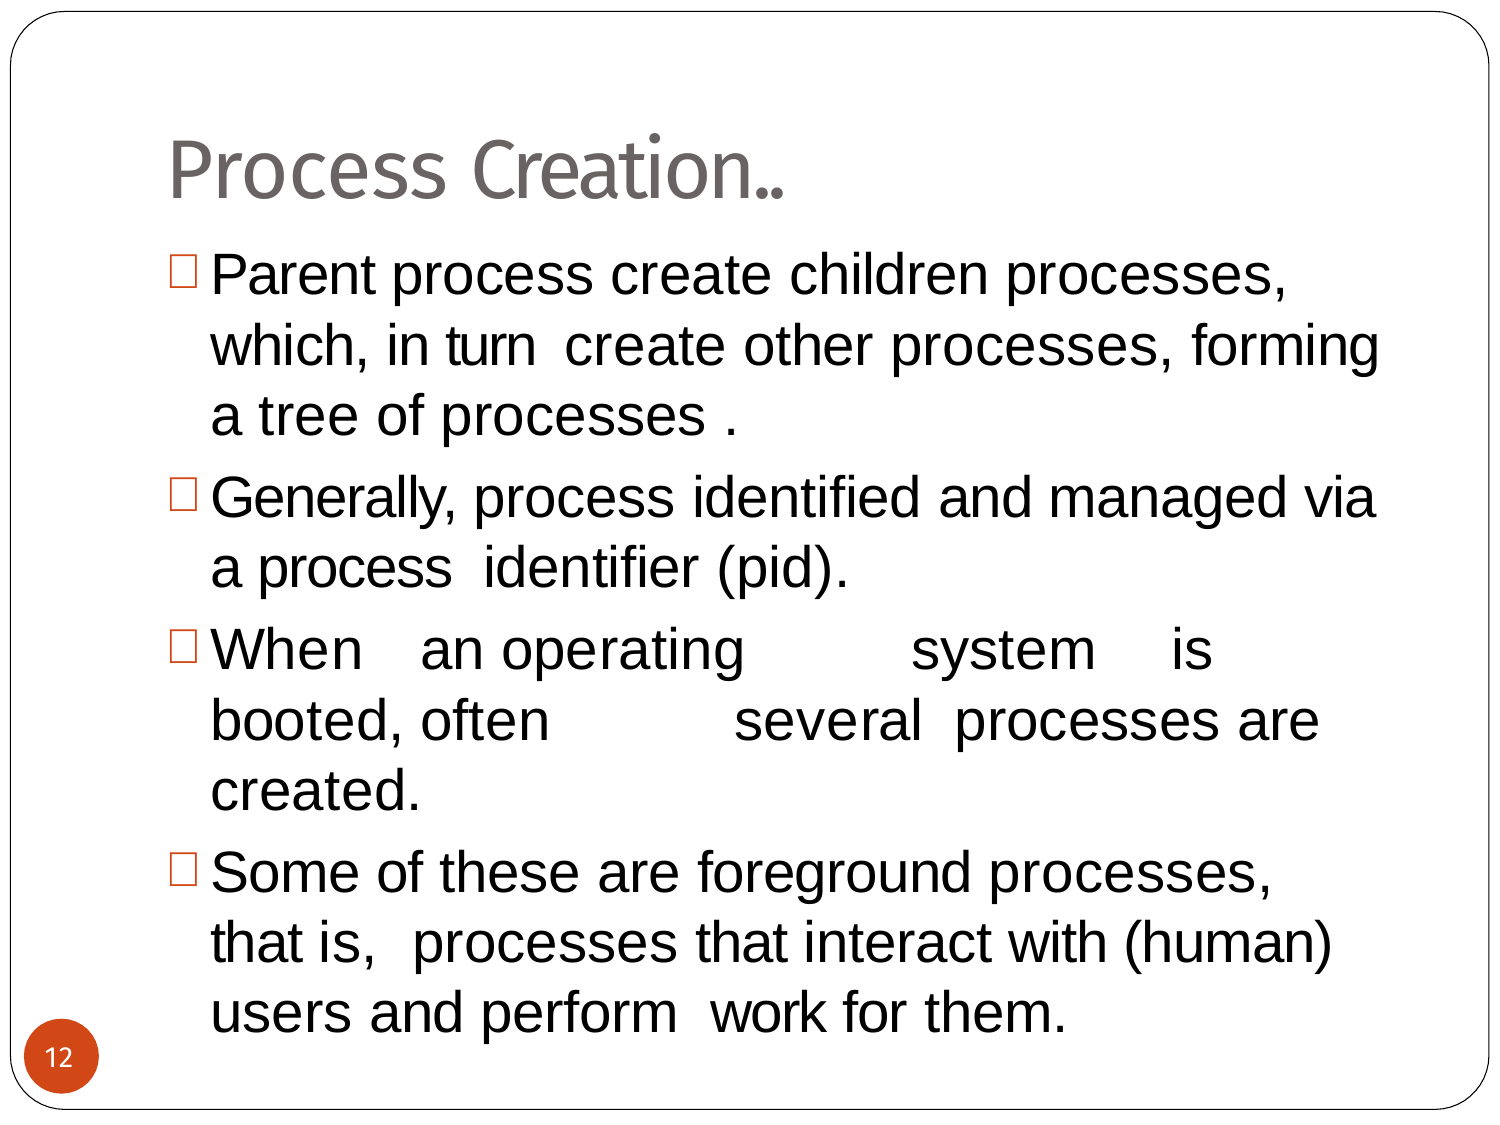

# Process Creation..
Parent process create children processes, which, in turn  create other processes, forming a tree of processes .
Generally, process identified and managed via a process  identifier (pid).
When	an	operating	system	is	booted,	often	several  processes are created.
Some of these are foreground processes, that is,  processes that interact with (human) users and perform  work for them.

12